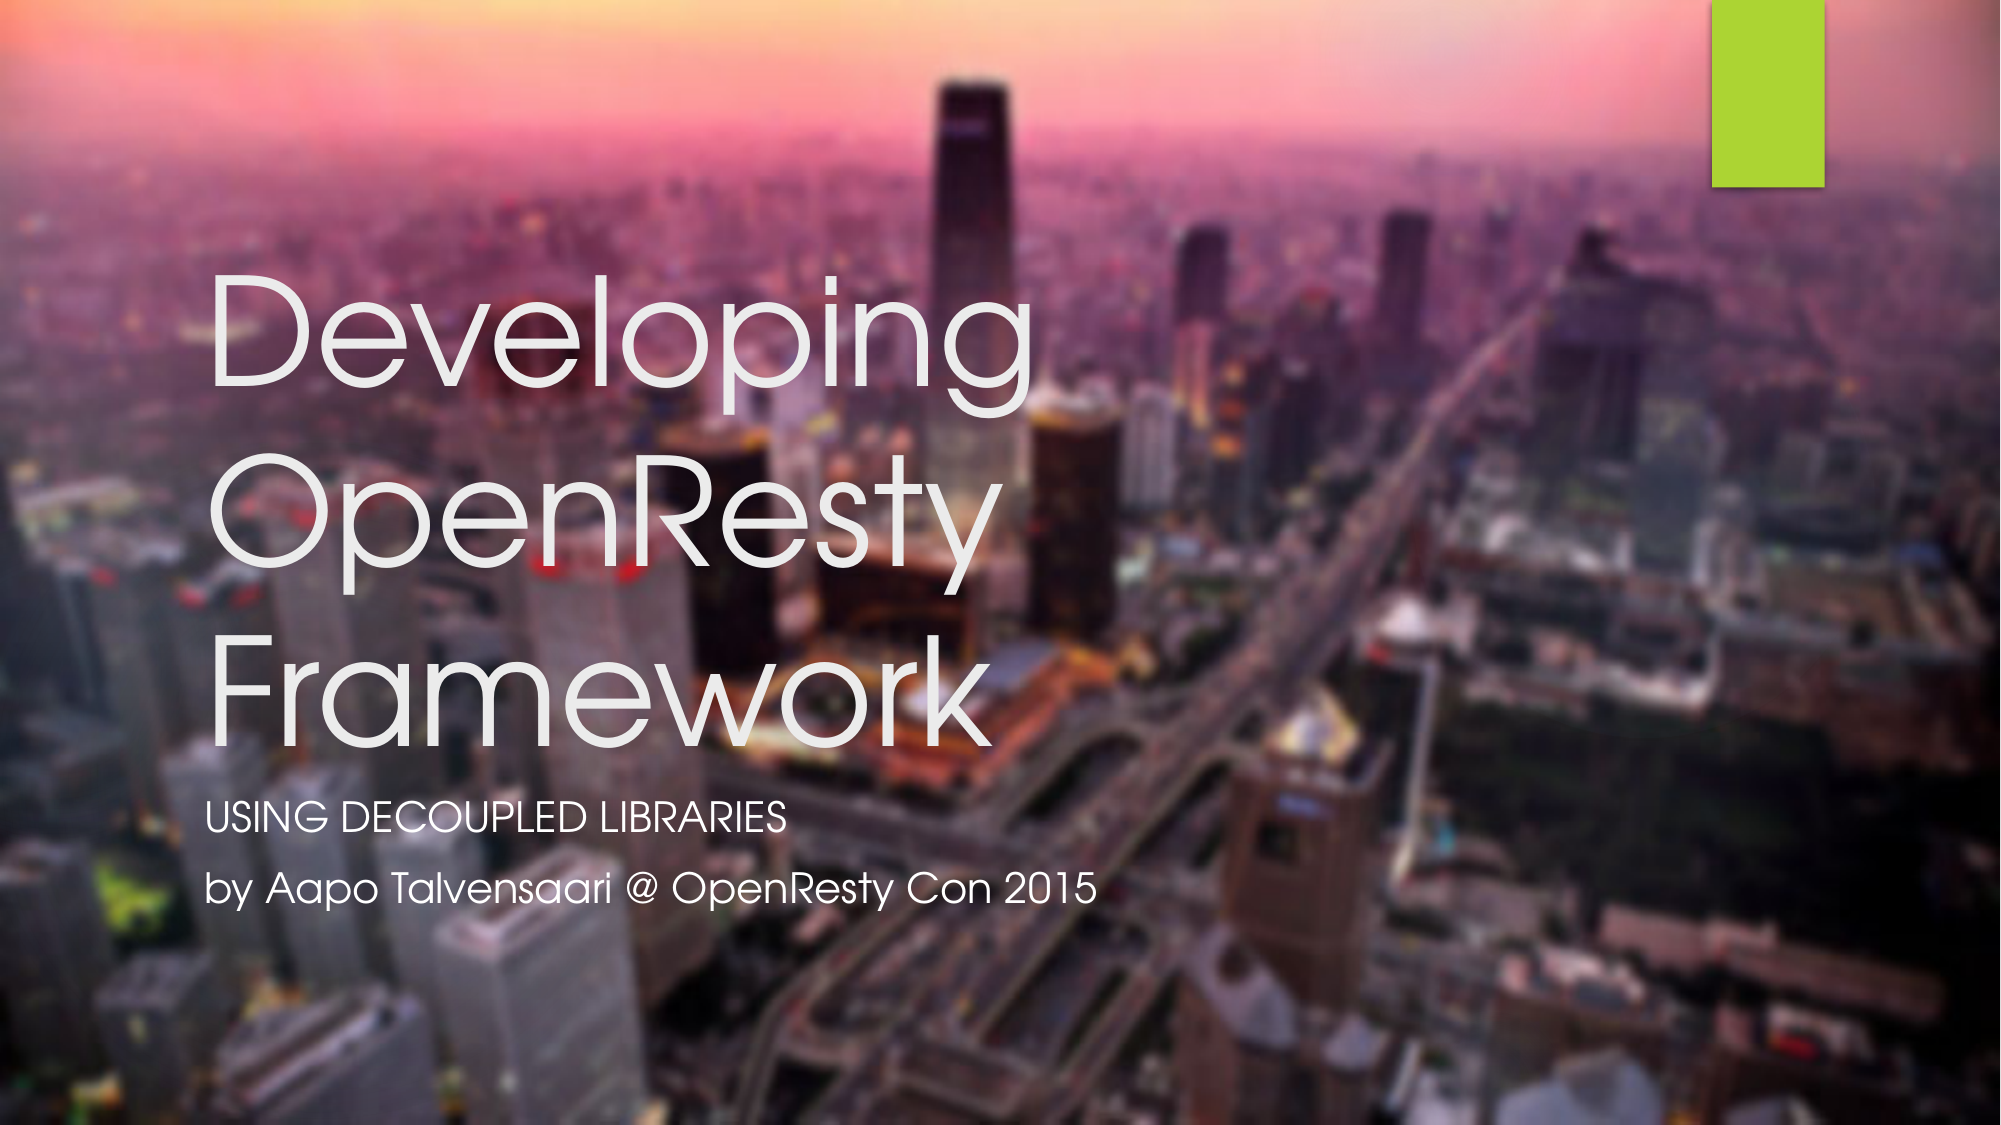

# Developing OpenResty Framework
Using Decoupled Libraries
by Aapo Talvensaari @ OpenResty Con 2015